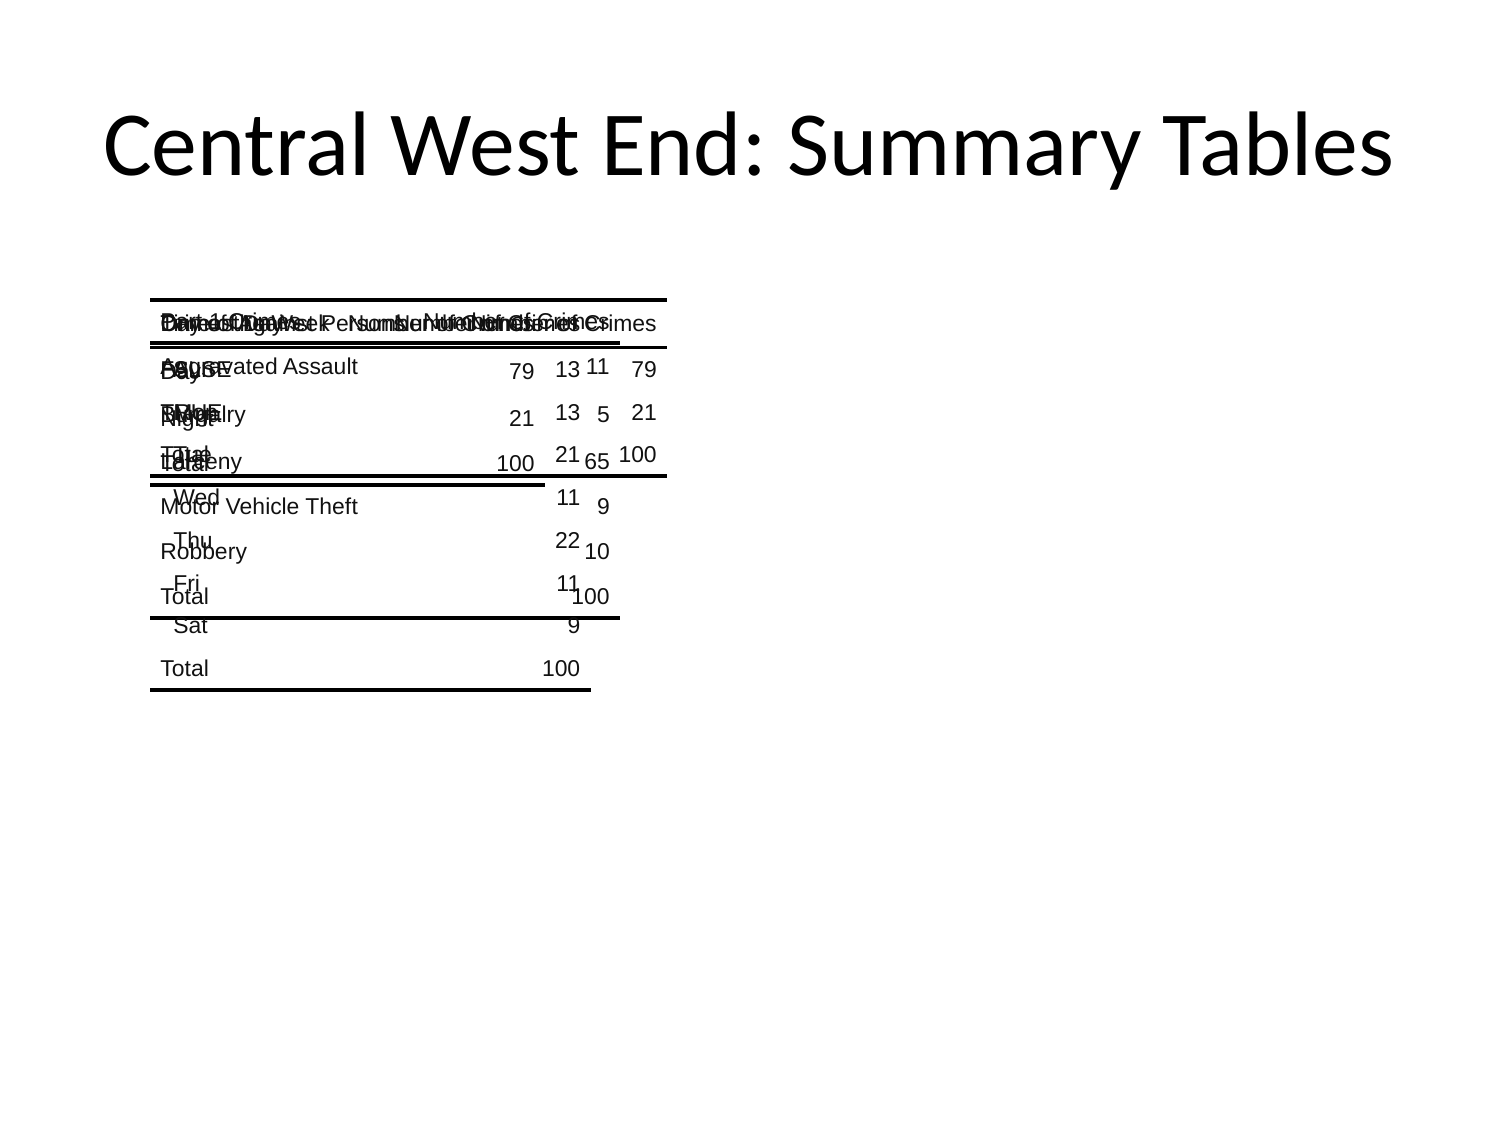

# Central West End: Summary Tables
| Part 1 Crimes | Number of Crimes |
| --- | --- |
| Aggravated Assault | 11 |
| Burgalry | 5 |
| Larceny | 65 |
| Motor Vehicle Theft | 9 |
| Robbery | 10 |
| Total | 100 |
| Day of the Week | Number of Crimes |
| --- | --- |
| Sun | 13 |
| Mon | 13 |
| Tue | 21 |
| Wed | 11 |
| Thu | 22 |
| Fri | 11 |
| Sat | 9 |
| Total | 100 |
| Crimes Against Persons | Number of Crimes |
| --- | --- |
| FALSE | 79 |
| TRUE | 21 |
| Total | 100 |
| Time of Day | Number of Crimes |
| --- | --- |
| Day | 79 |
| Night | 21 |
| Total | 100 |